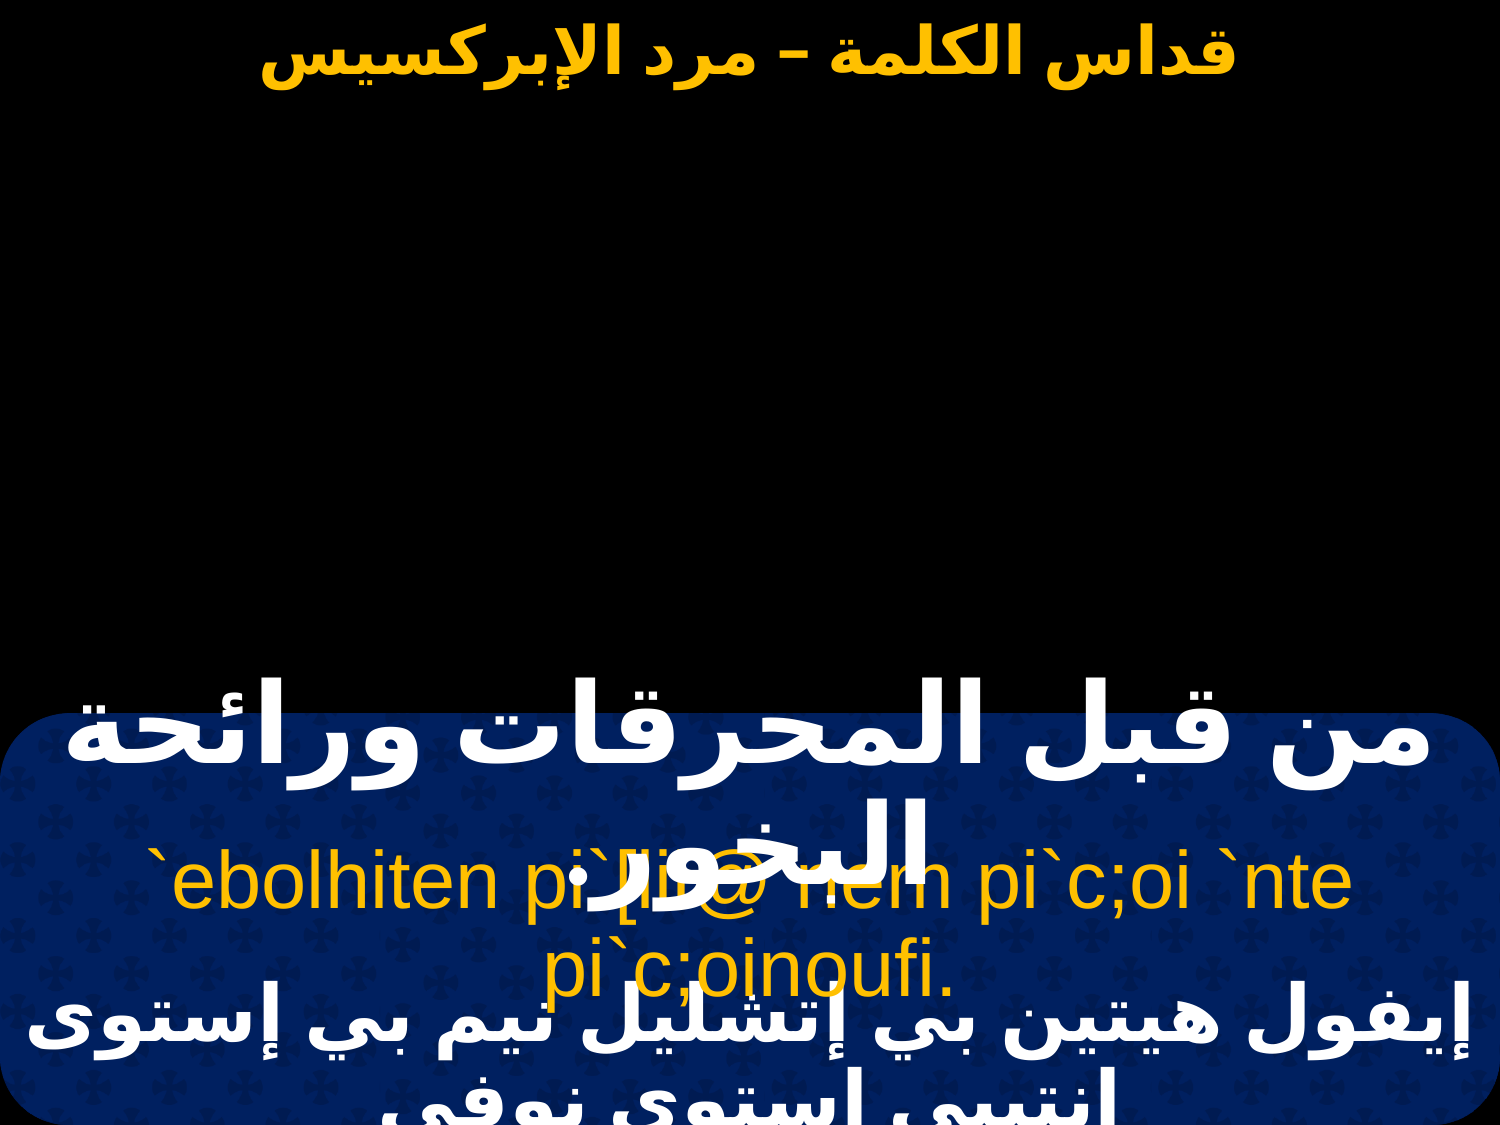

من قبل المحرقات ورائحة البخور.
`ebolhiten pi`[lil@ nem pi`c;oi `nte pi`c;oinoufi.
إيفول هيتين بي إتشليل نيم بي إستوى إنتيبي إستوي نوفي